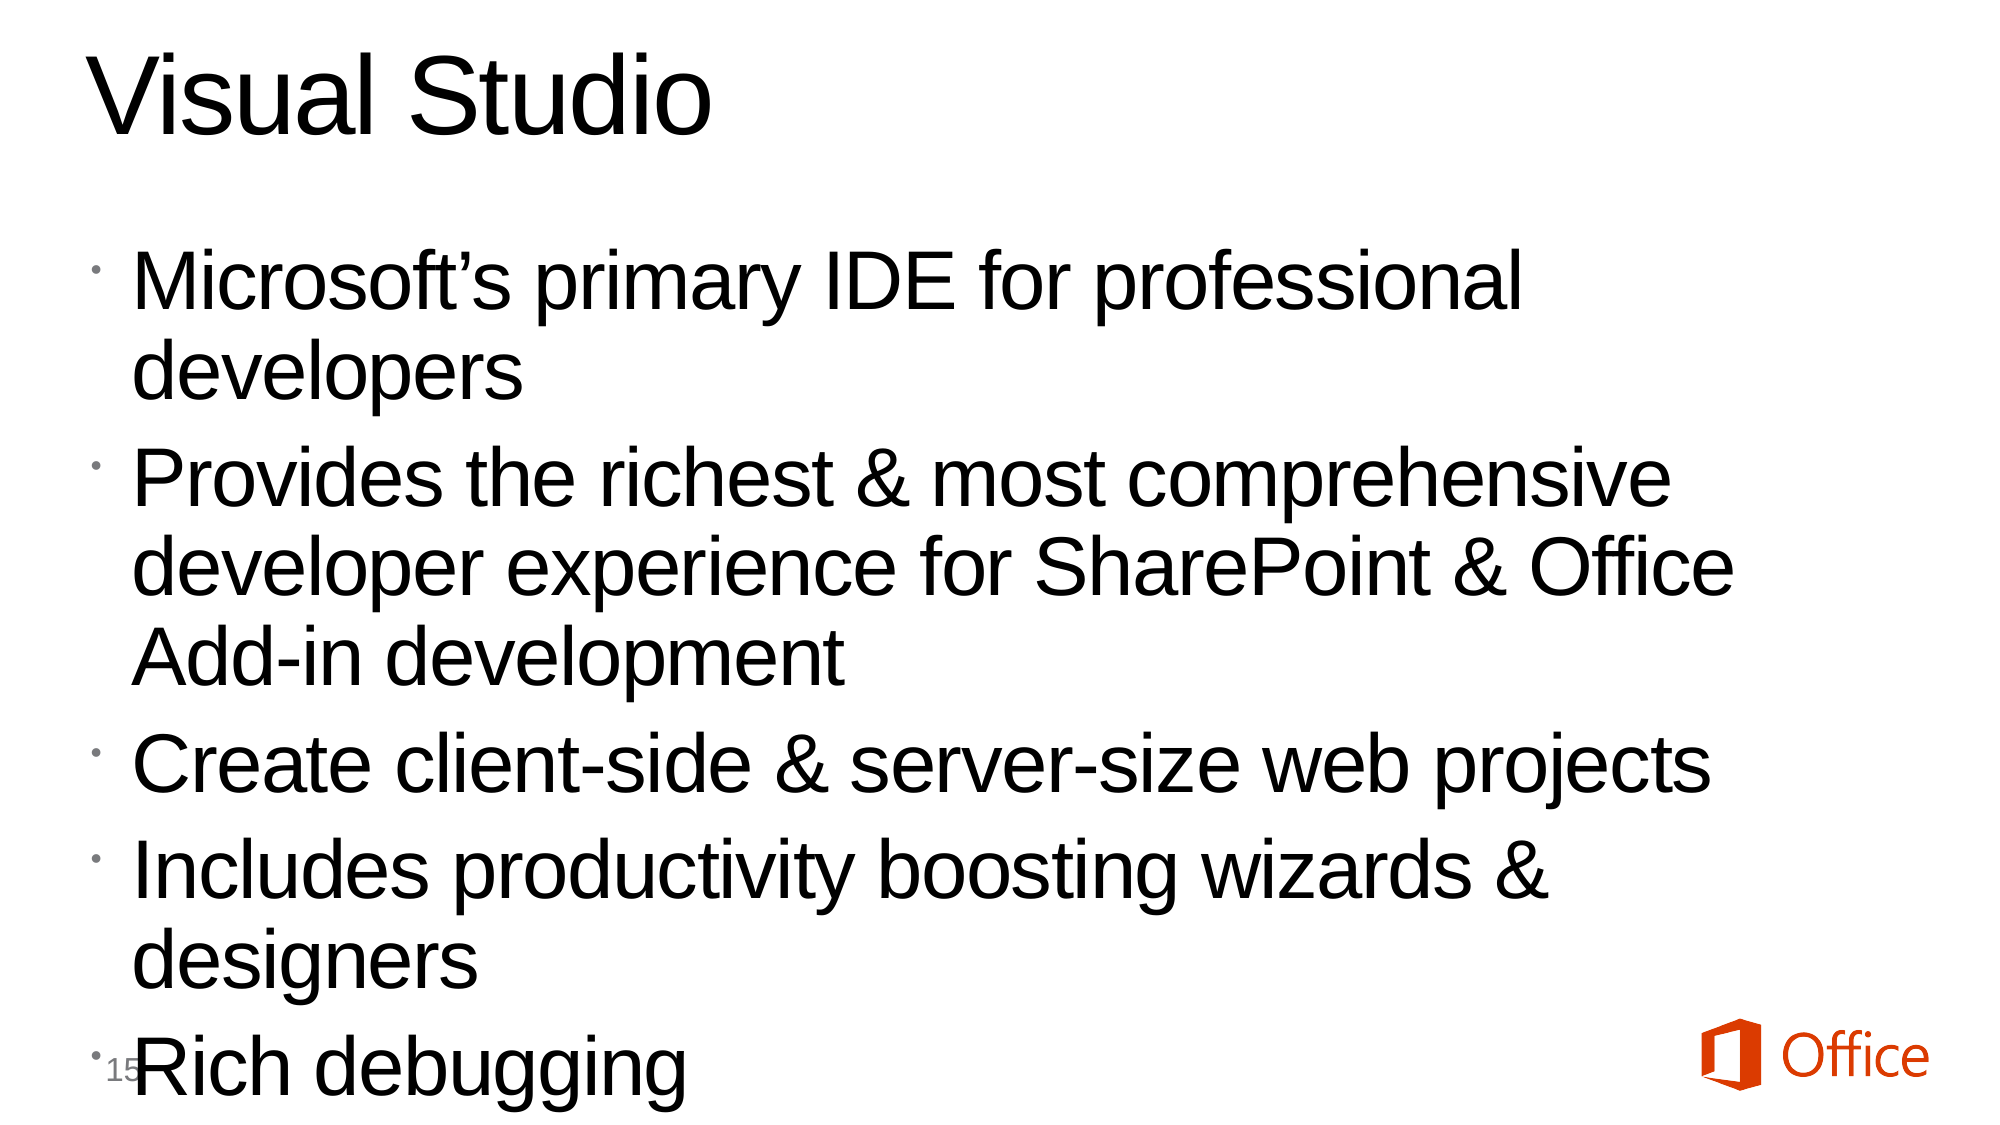

# Visual Studio
Microsoft’s primary IDE for professional developers
Provides the richest & most comprehensive developer experience for SharePoint & Office Add-in development
Create client-side & server-size web projects
Includes productivity boosting wizards & designers
Rich debugging
Must be installed on Windows
15